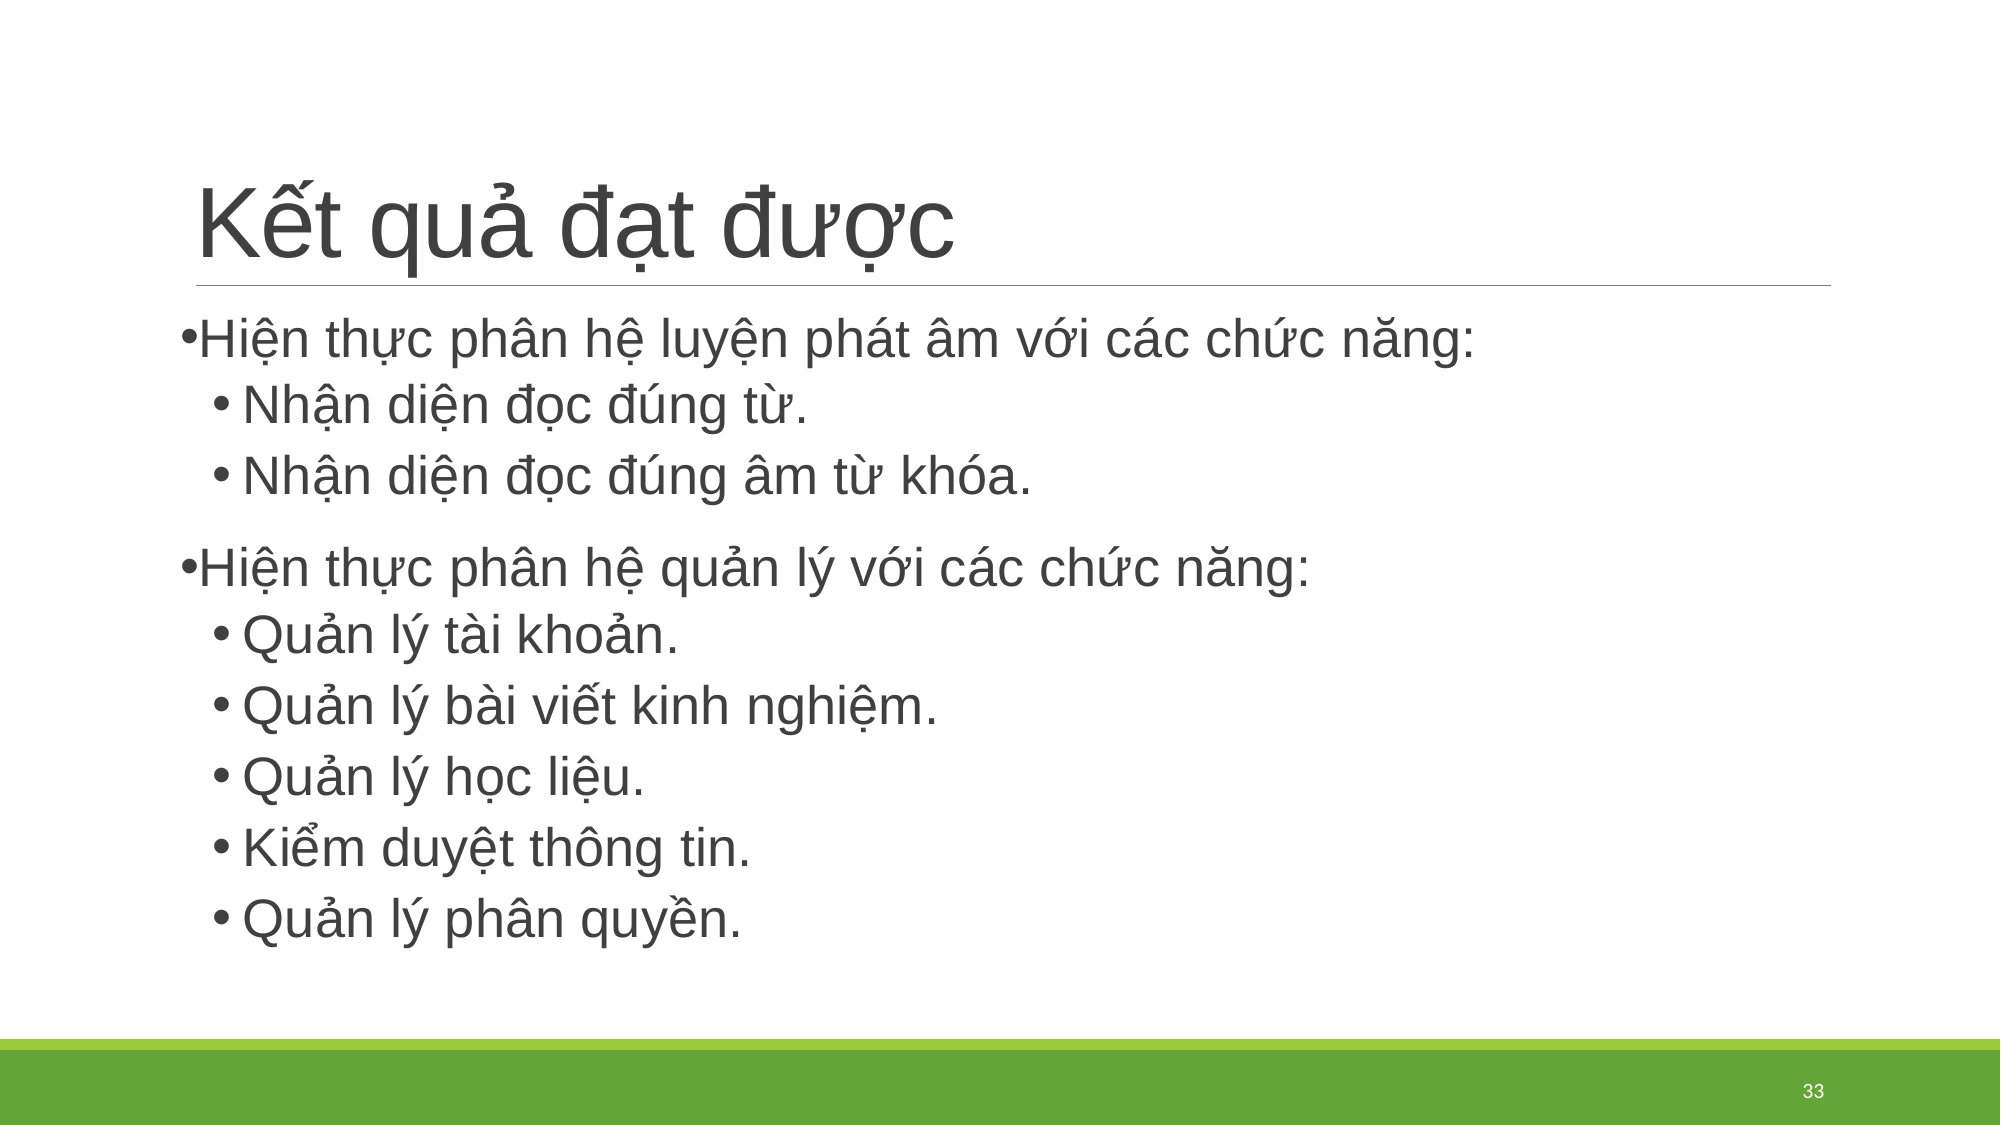

# Kết quả đạt được
Hiện thực phân hệ luyện phát âm với các chức năng:
Nhận diện đọc đúng từ.
Nhận diện đọc đúng âm từ khóa.
Hiện thực phân hệ quản lý với các chức năng:
Quản lý tài khoản.
Quản lý bài viết kinh nghiệm.
Quản lý học liệu.
Kiểm duyệt thông tin.
Quản lý phân quyền.

33